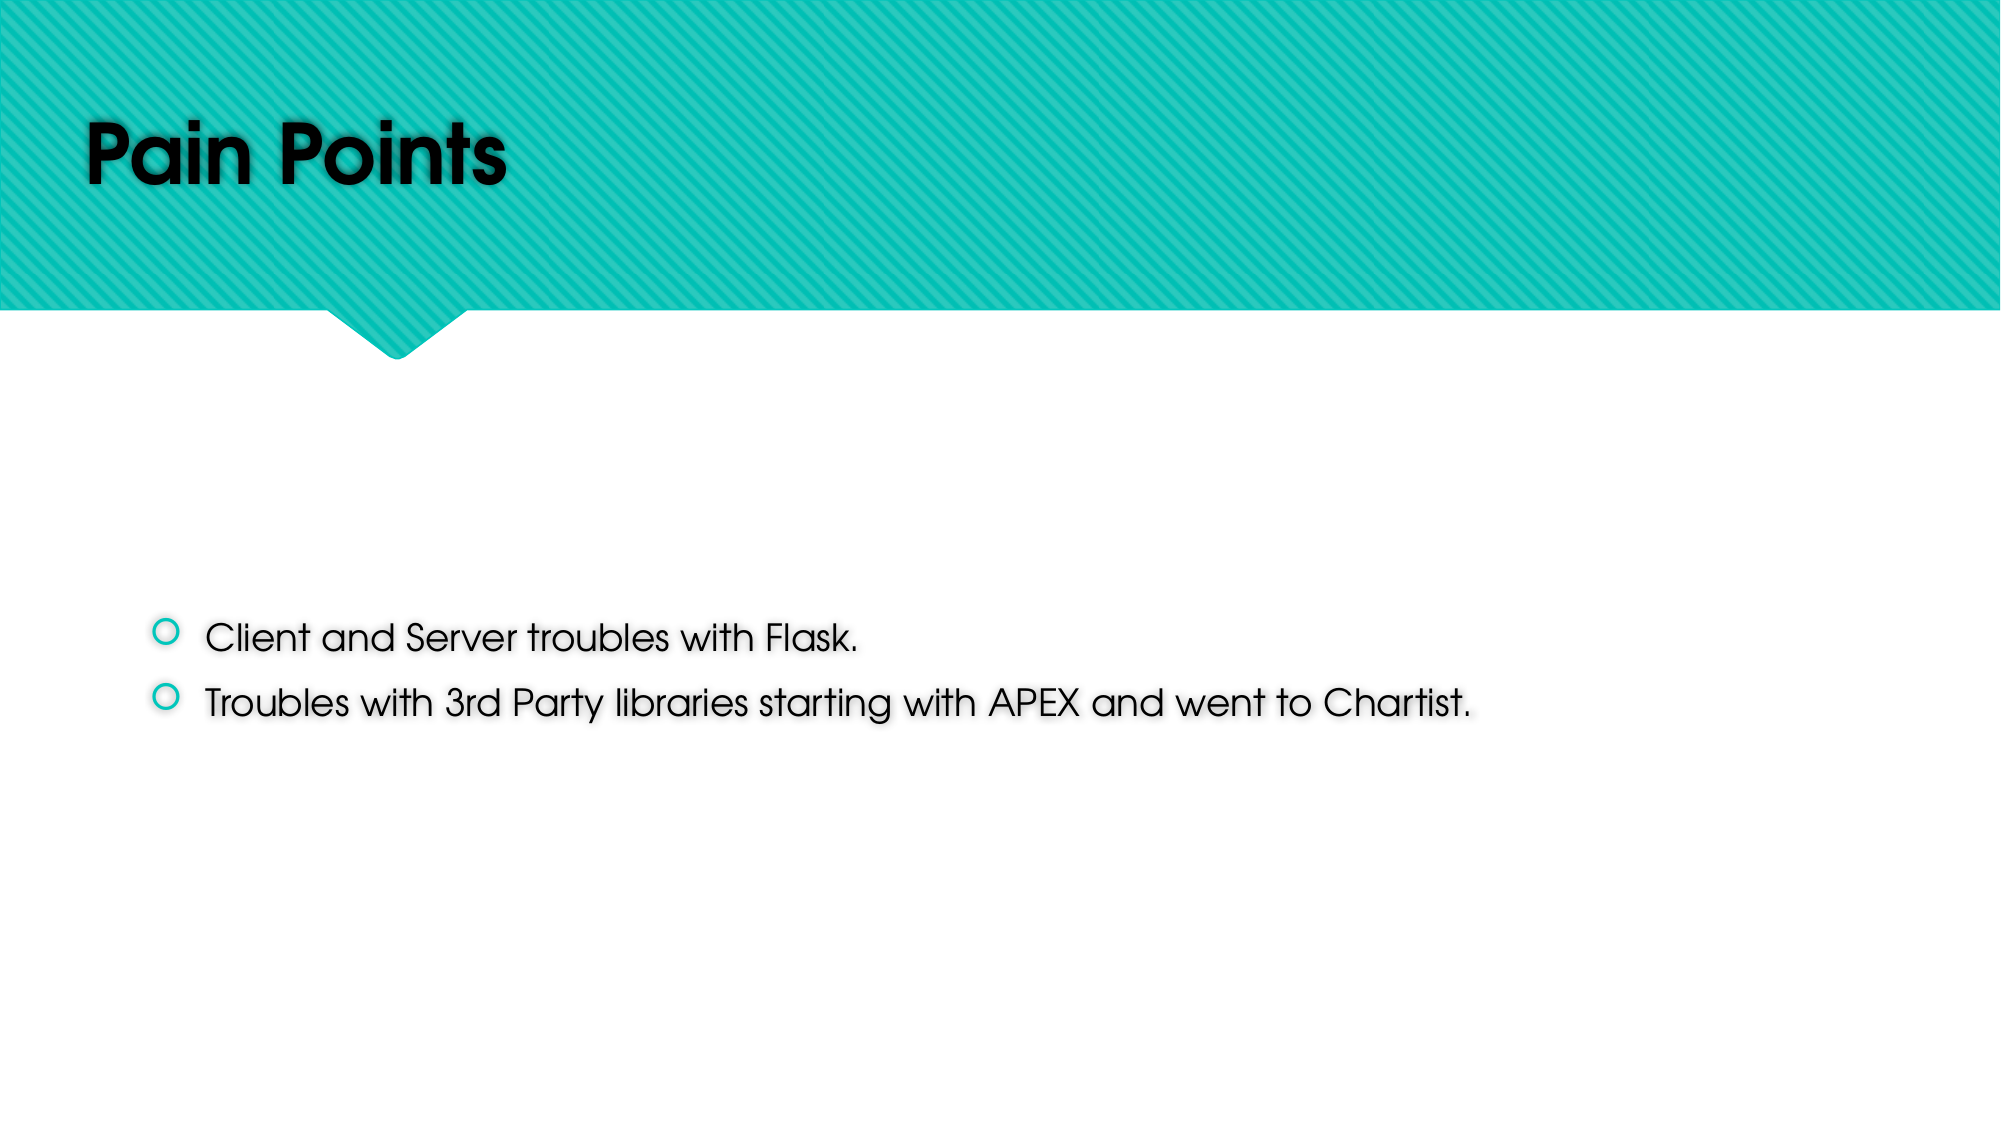

# Pain Points
Client and Server troubles with Flask.
Troubles with 3rd Party libraries starting with APEX and went to Chartist.